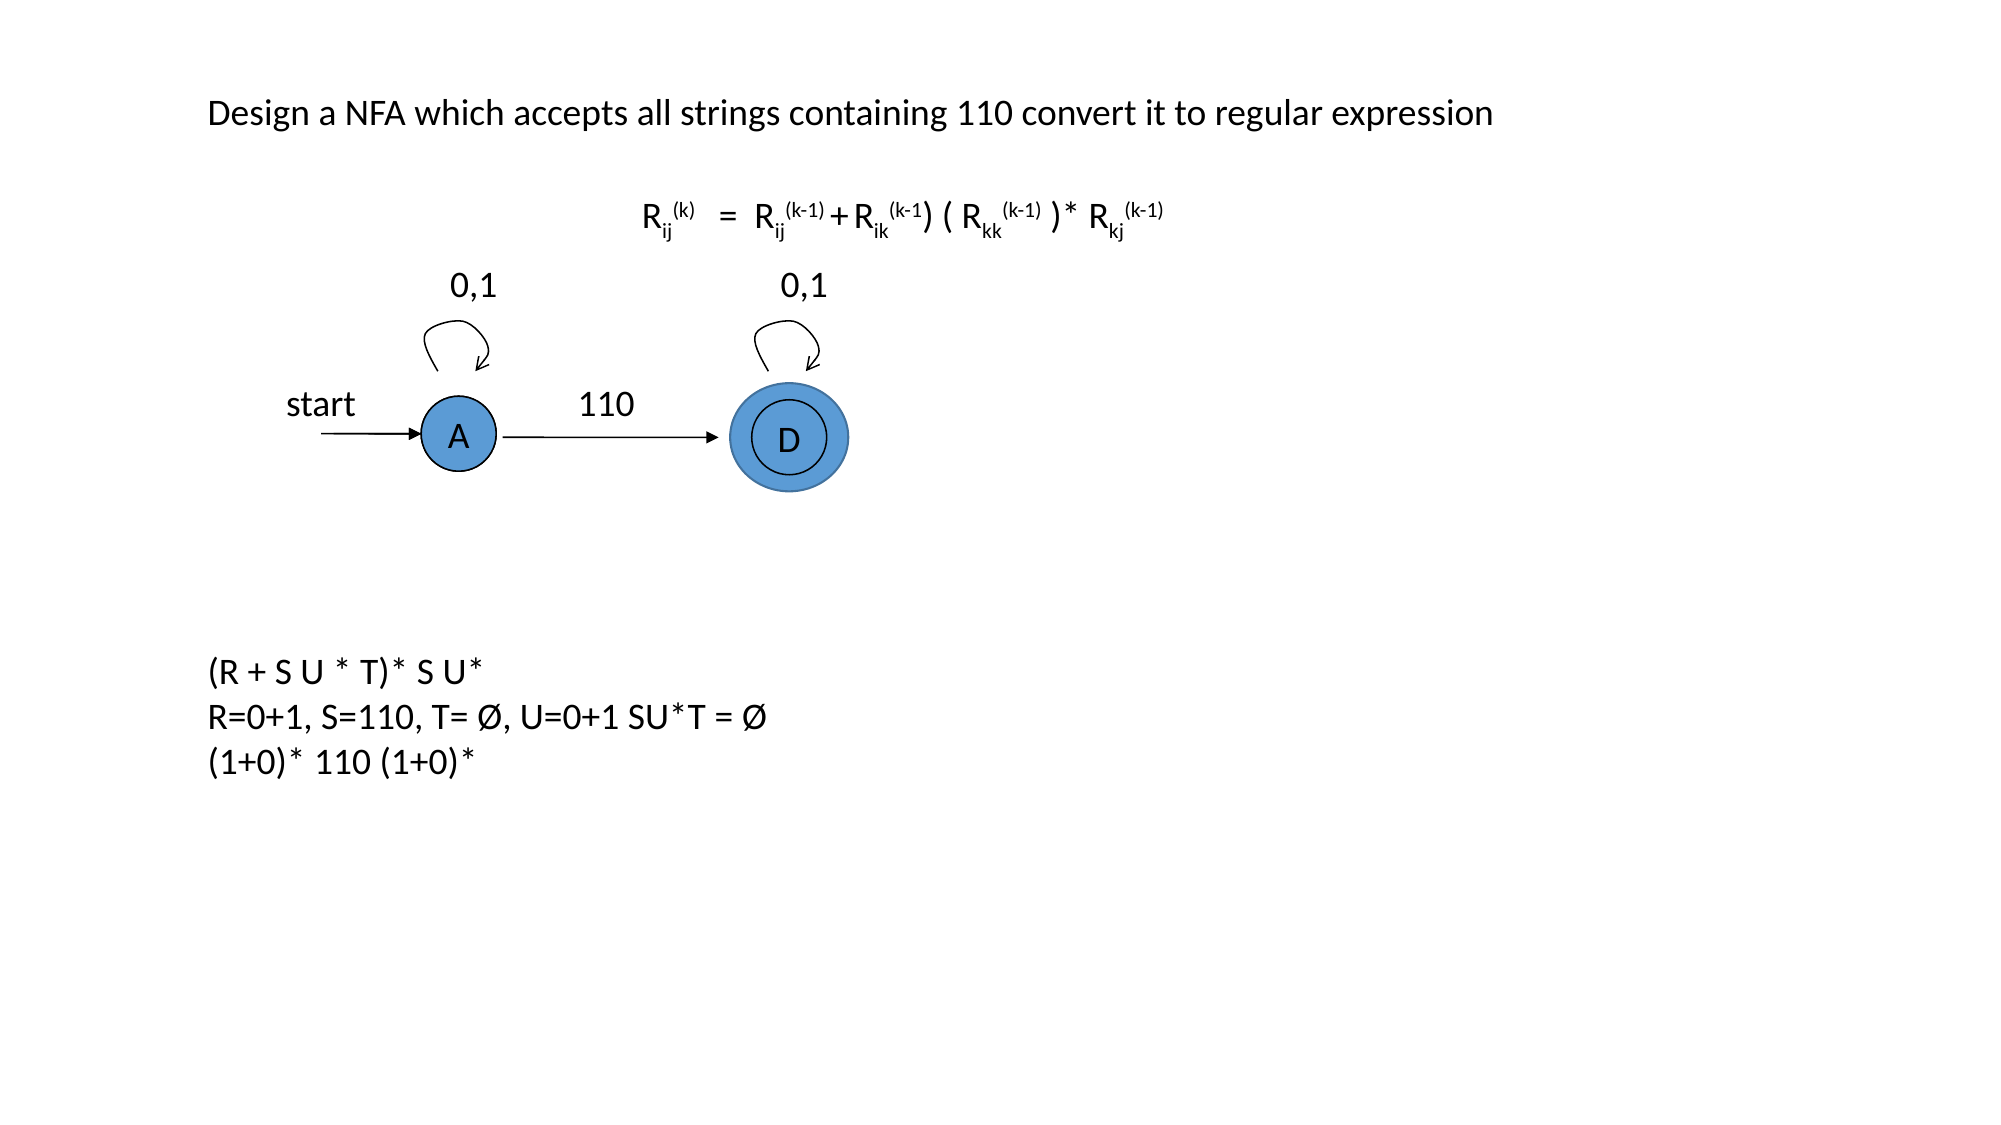

Design a NFA which accepts all strings containing 110 convert it to regular expression
Rij(k)    =  Rij(k-1) + Rik(k-1) ( Rkk(k-1) )* Rkj(k-1)
0,1

0,1

110
start
A

q0
D

(R + S U * T)* S U*
R=0+1, S=110, T= Ø, U=0+1 SU*T = Ø
(1+0)* 110 (1+0)*